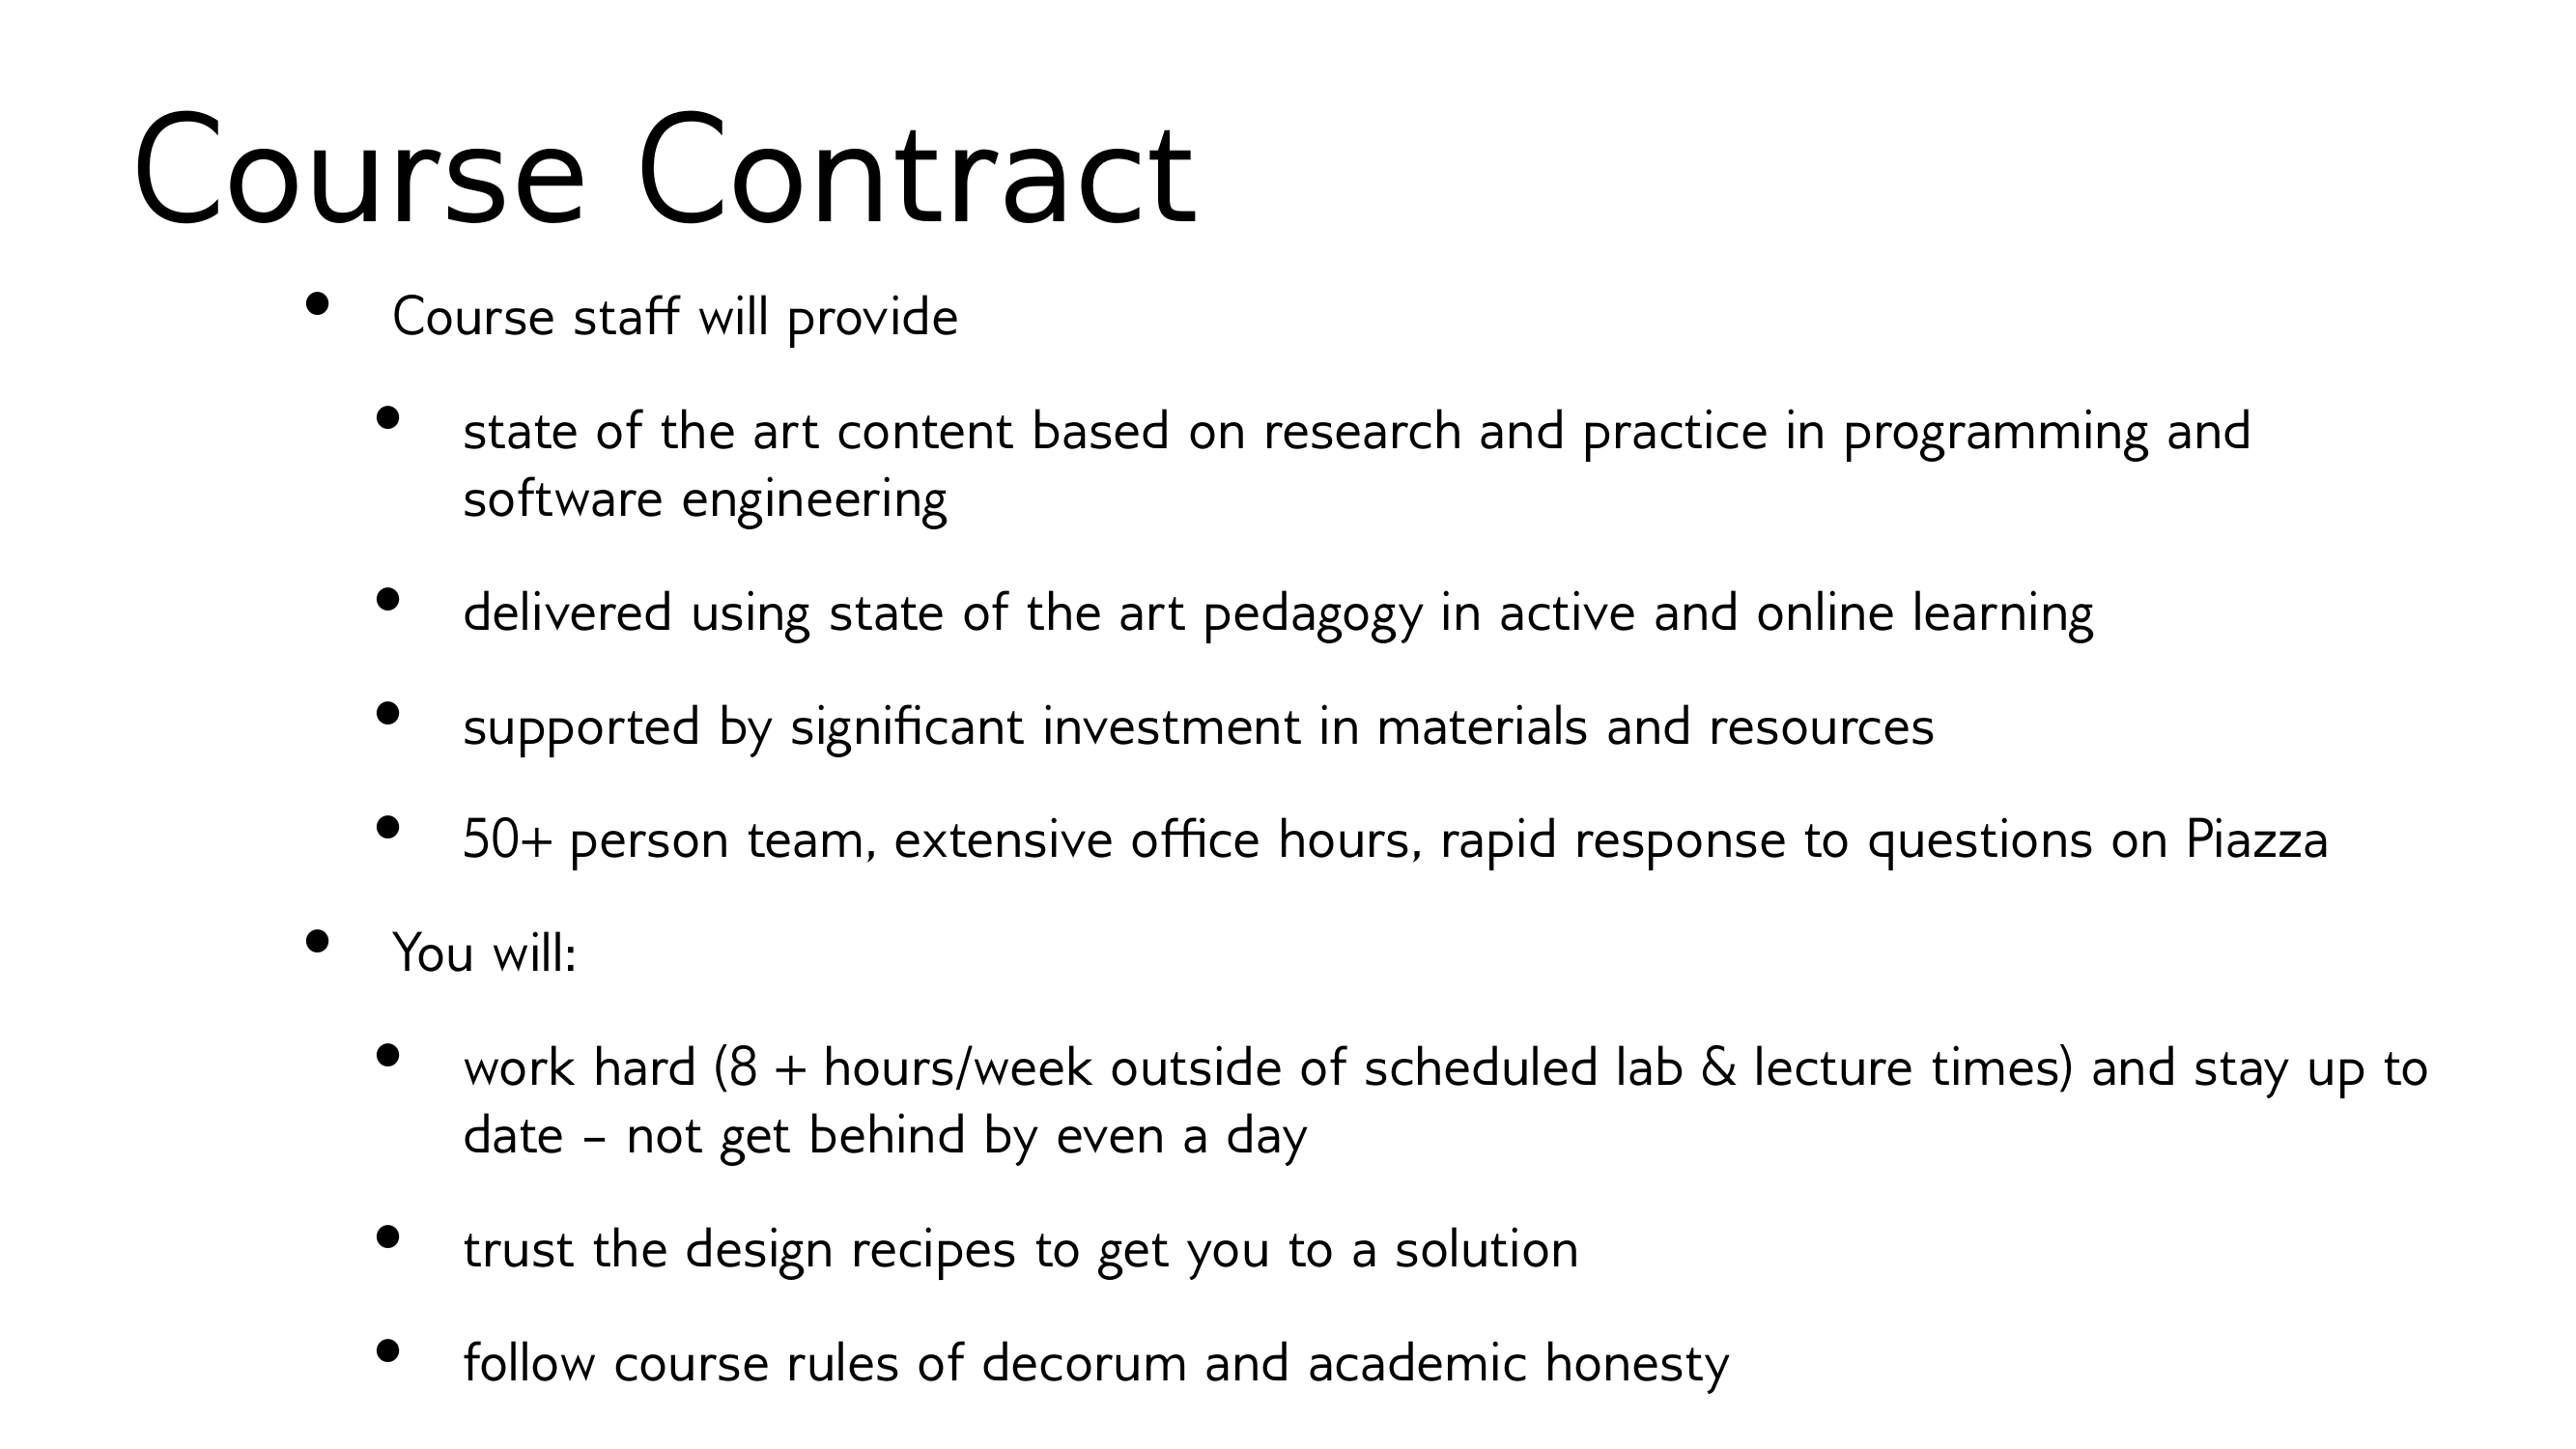

# Course Contract
Course staff will provide
state of the art content based on research and practice in programming and software engineering
delivered using state of the art pedagogy in active and online learning
supported by significant investment in materials and resources
50+ person team, extensive office hours, rapid response to questions on Piazza
You will:
work hard (8 + hours/week outside of scheduled lab & lecture times) and stay up to date – not get behind by even a day
trust the design recipes to get you to a solution
follow course rules of decorum and academic honesty